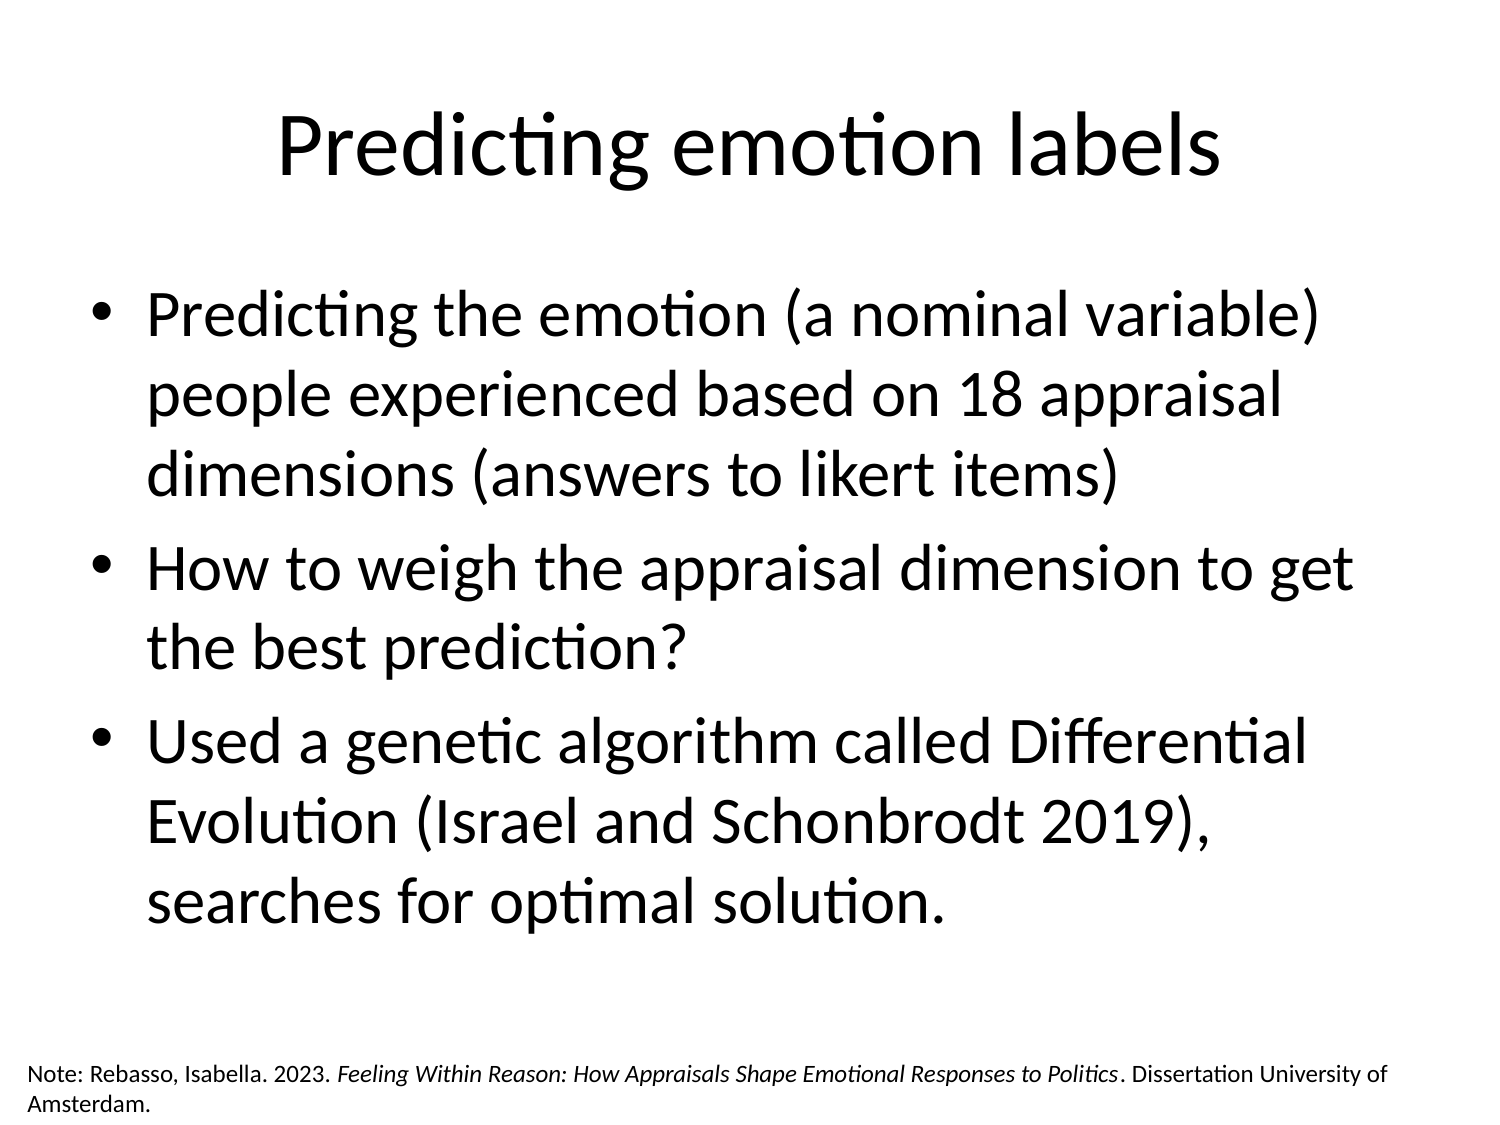

# Predicting emotion labels
Predicting the emotion (a nominal variable) people experienced based on 18 appraisal dimensions (answers to likert items)
How to weigh the appraisal dimension to get the best prediction?
Used a genetic algorithm called Differential Evolution (Israel and Schonbrodt 2019), searches for optimal solution.
Note: Rebasso, Isabella. 2023. Feeling Within Reason: How Appraisals Shape Emotional Responses to Politics. Dissertation University of Amsterdam.